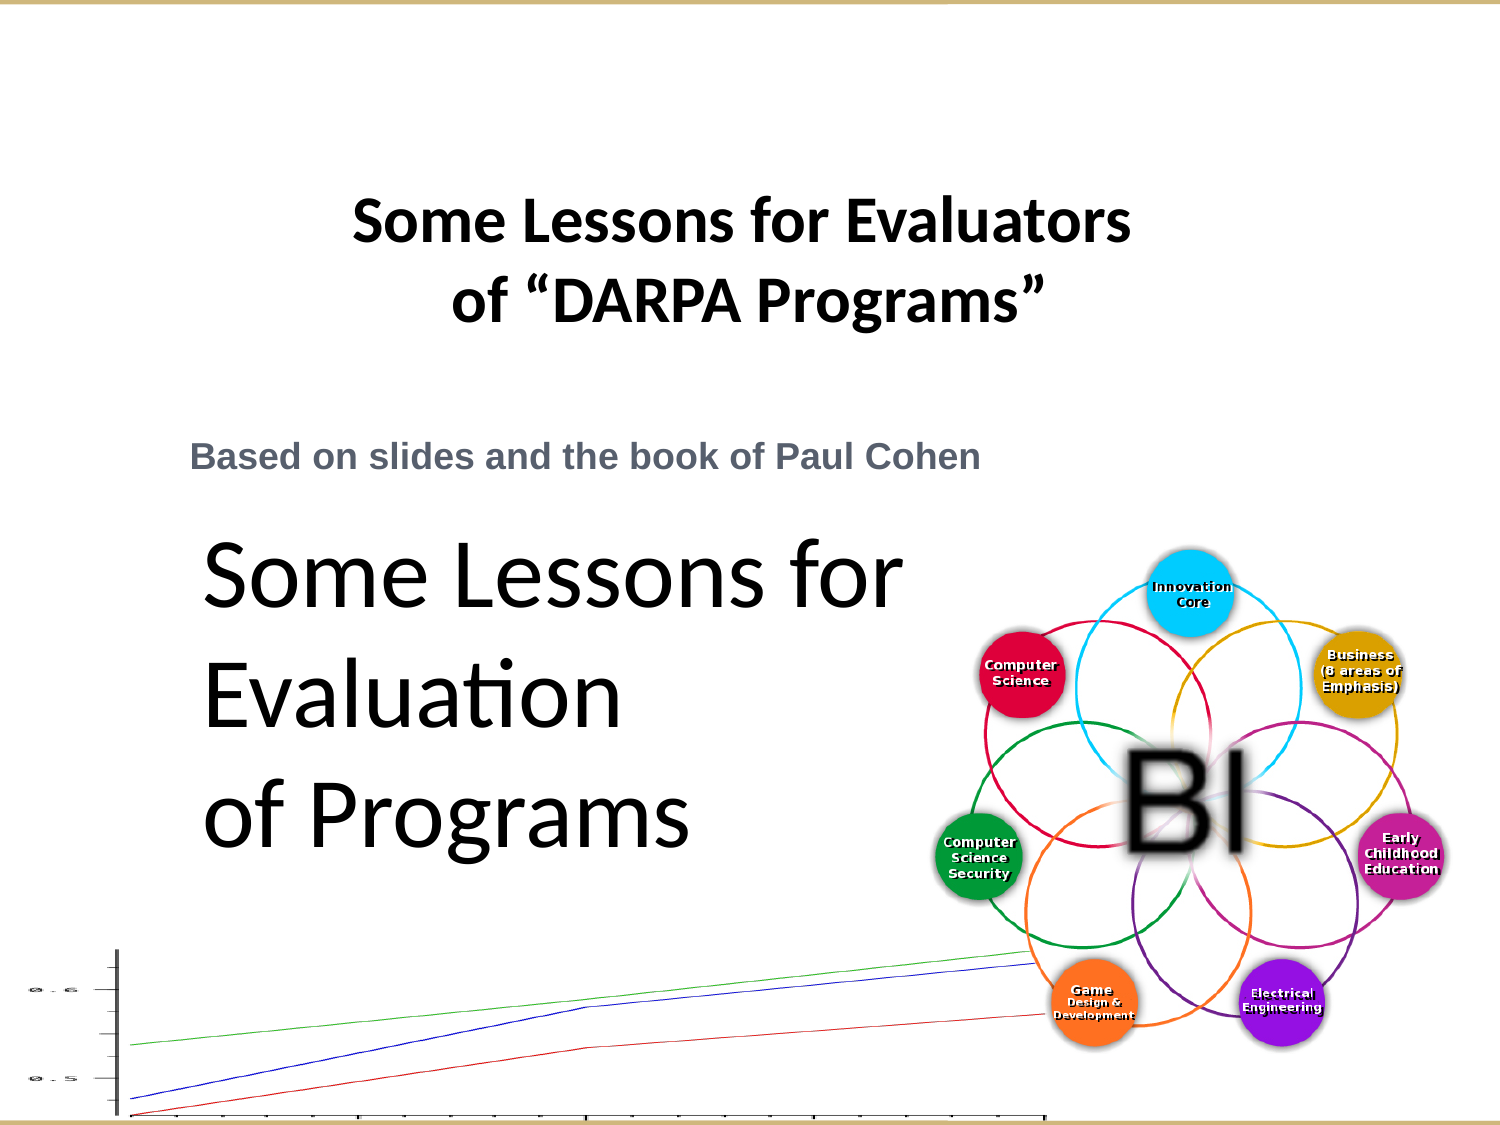

Some Lessons for Evaluators
of “DARPA Programs”
Based on slides and the book of Paul Cohen
Some Lessons for Evaluation
of Programs